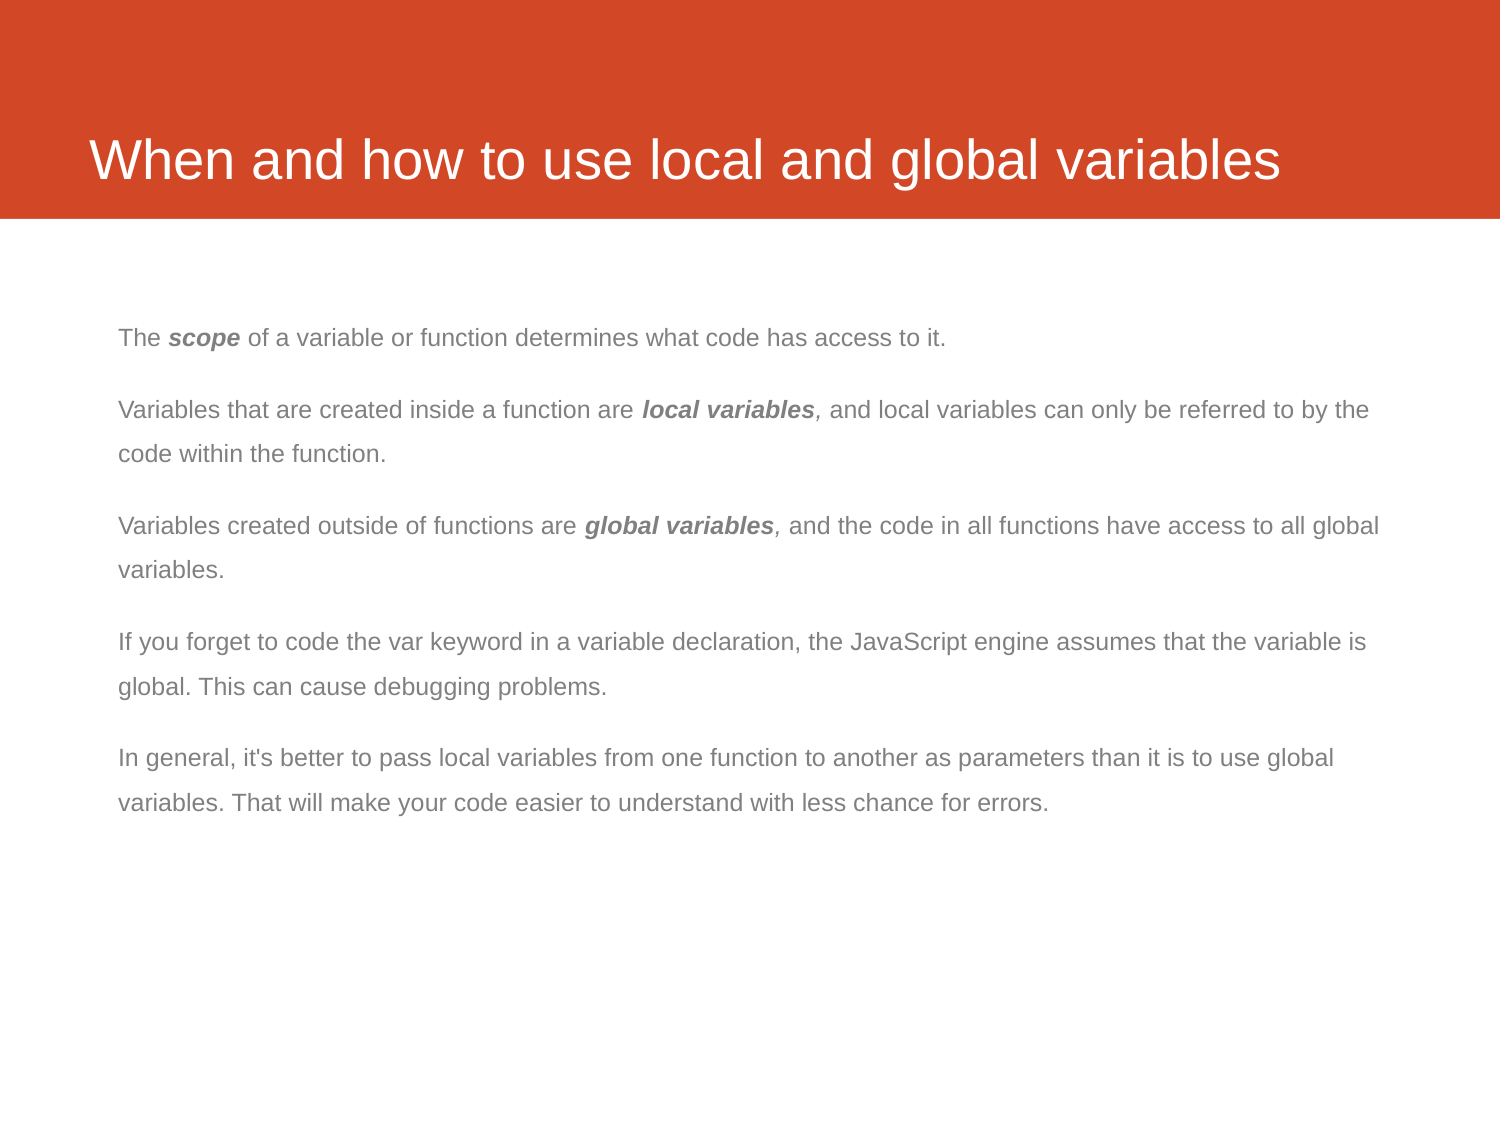

# When and how to use local and global variables
The scope of a variable or function determines what code has access to it.
Variables that are created inside a function are local variables, and local variables can only be referred to by the code within the function.
Variables created outside of functions are global variables, and the code in all functions have access to all global variables.
If you forget to code the var keyword in a variable declaration, the JavaScript engine assumes that the variable is global. This can cause debugging problems.
In general, it's better to pass local variables from one function to another as parameters than it is to use global variables. That will make your code easier to understand with less chance for errors.